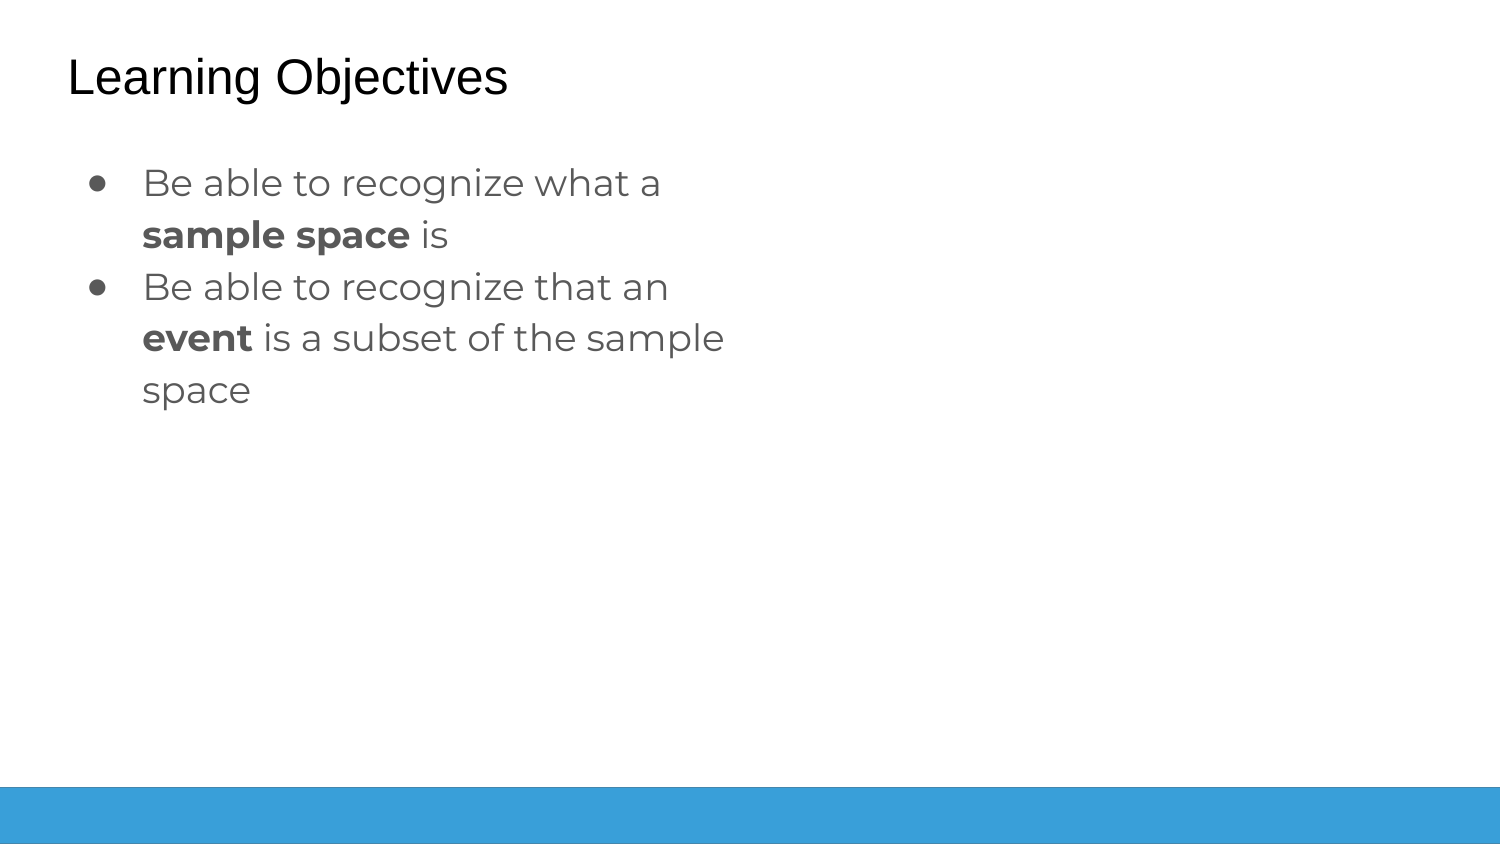

Learning Objectives
Be able to recognize what a sample space is
Be able to recognize that an event is a subset of the sample space